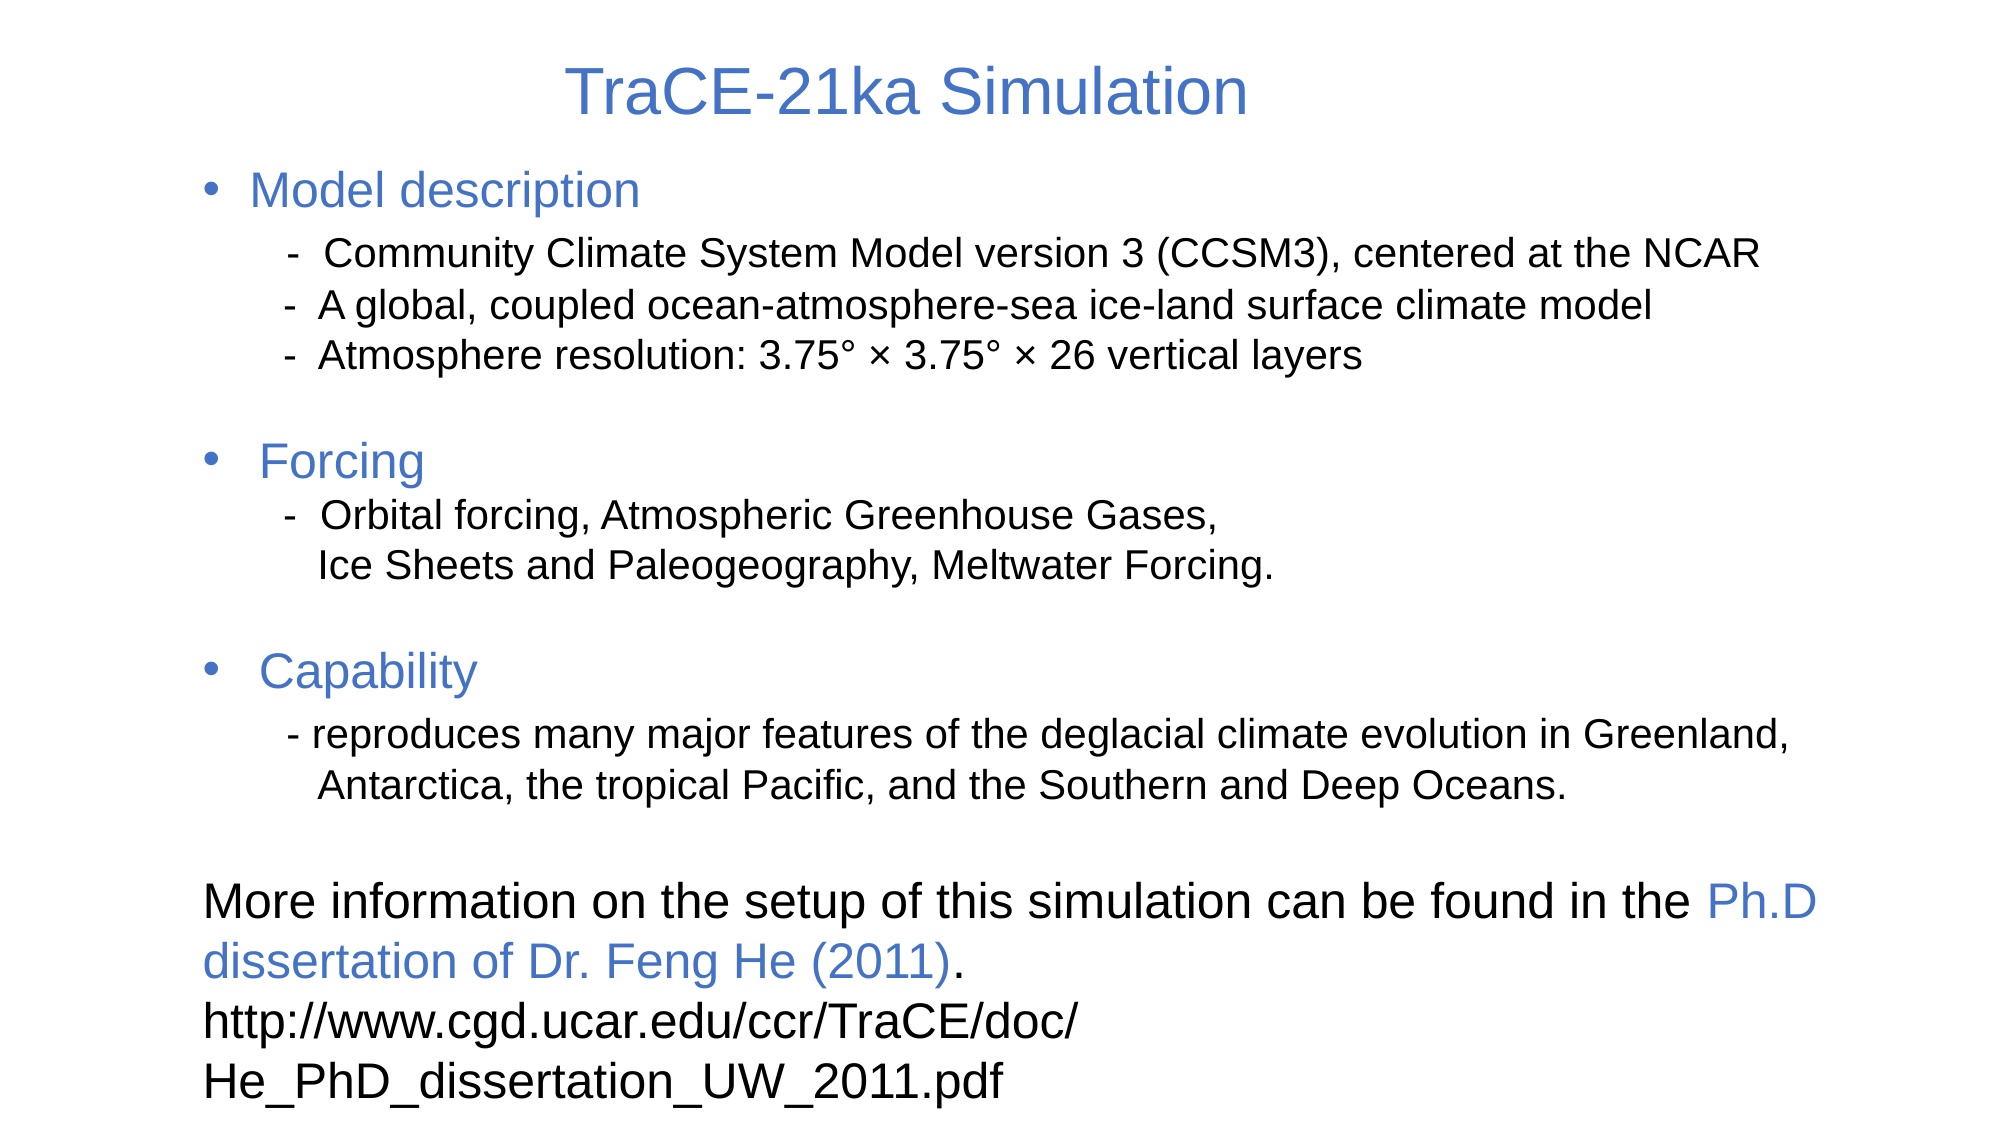

TraCE-21ka Simulation
Model description
      -  Community Climate System Model version 3 (CCSM3), centered at the NCAR
       -  A global, coupled ocean-atmosphere-sea ice-land surface climate model
       -  Atmosphere resolution: 3.75° × 3.75° × 26 vertical layers

Forcing
       -  Orbital forcing, Atmospheric Greenhouse Gases,
          Ice Sheets and Paleogeography, Meltwater Forcing.

Capability
      - reproduces many major features of the deglacial climate evolution in Greenland,
          Antarctica, the tropical Pacific, and the Southern and Deep Oceans.

More information on the setup of this simulation can be found in the Ph.D dissertation of Dr. Feng He (2011).
http://www.cgd.ucar.edu/ccr/TraCE/doc/He_PhD_dissertation_UW_2011.pdf